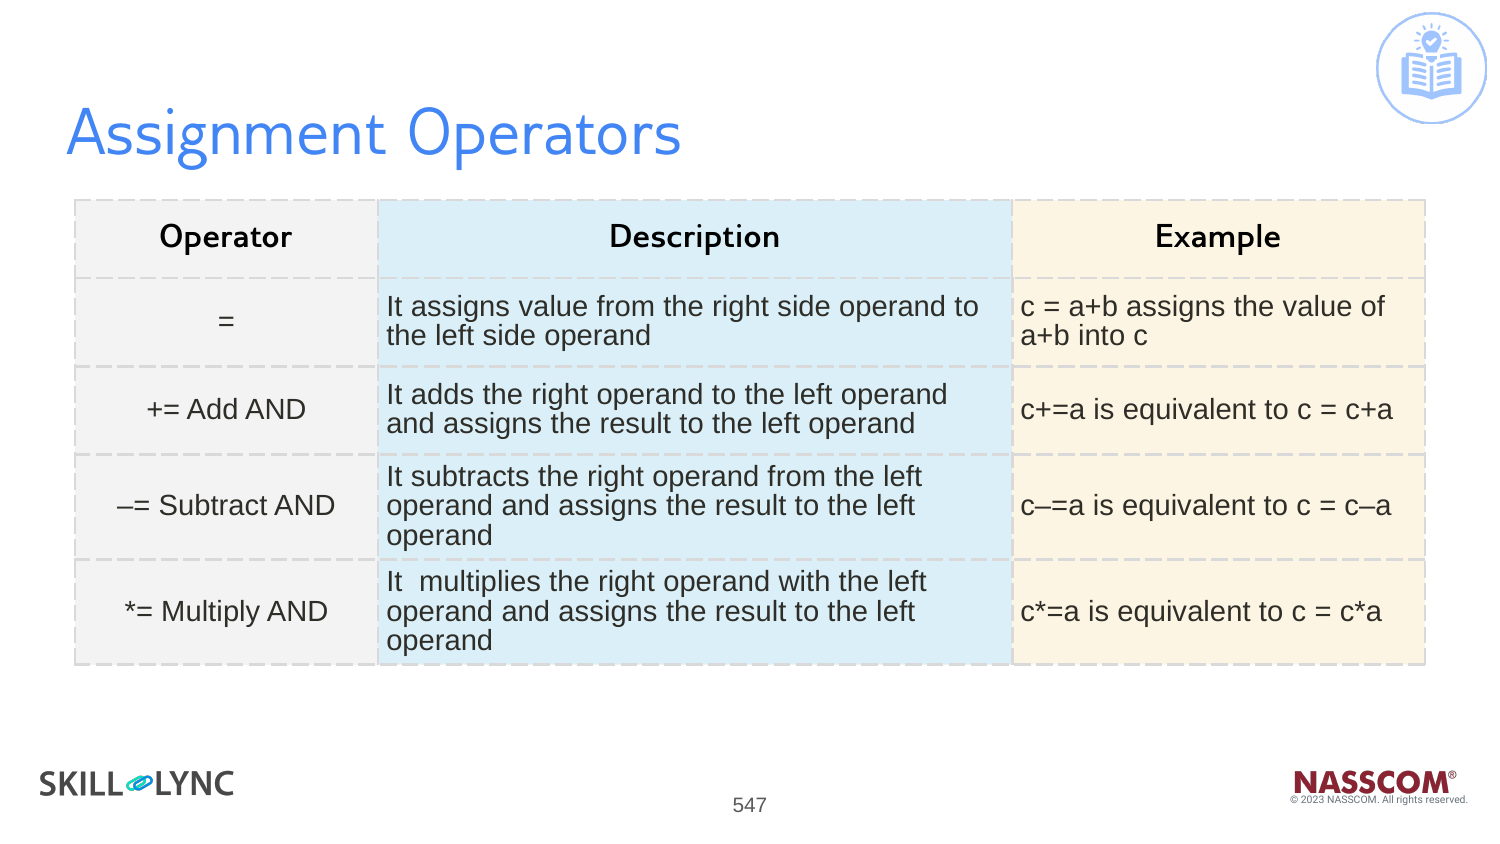

# Assignment Operators
| Operator | Description | Example |
| --- | --- | --- |
| = | It assigns value from the right side operand to the left side operand | c = a+b assigns the value of a+b into c |
| += Add AND | It adds the right operand to the left operand and assigns the result to the left operand | c+=a is equivalent to c = c+a |
| –= Subtract AND | It subtracts the right operand from the left operand and assigns the result to the left operand | c–=a is equivalent to c = c–a |
| \*= Multiply AND | It multiplies the right operand with the left operand and assigns the result to the left operand | c\*=a is equivalent to c = c\*a |
547